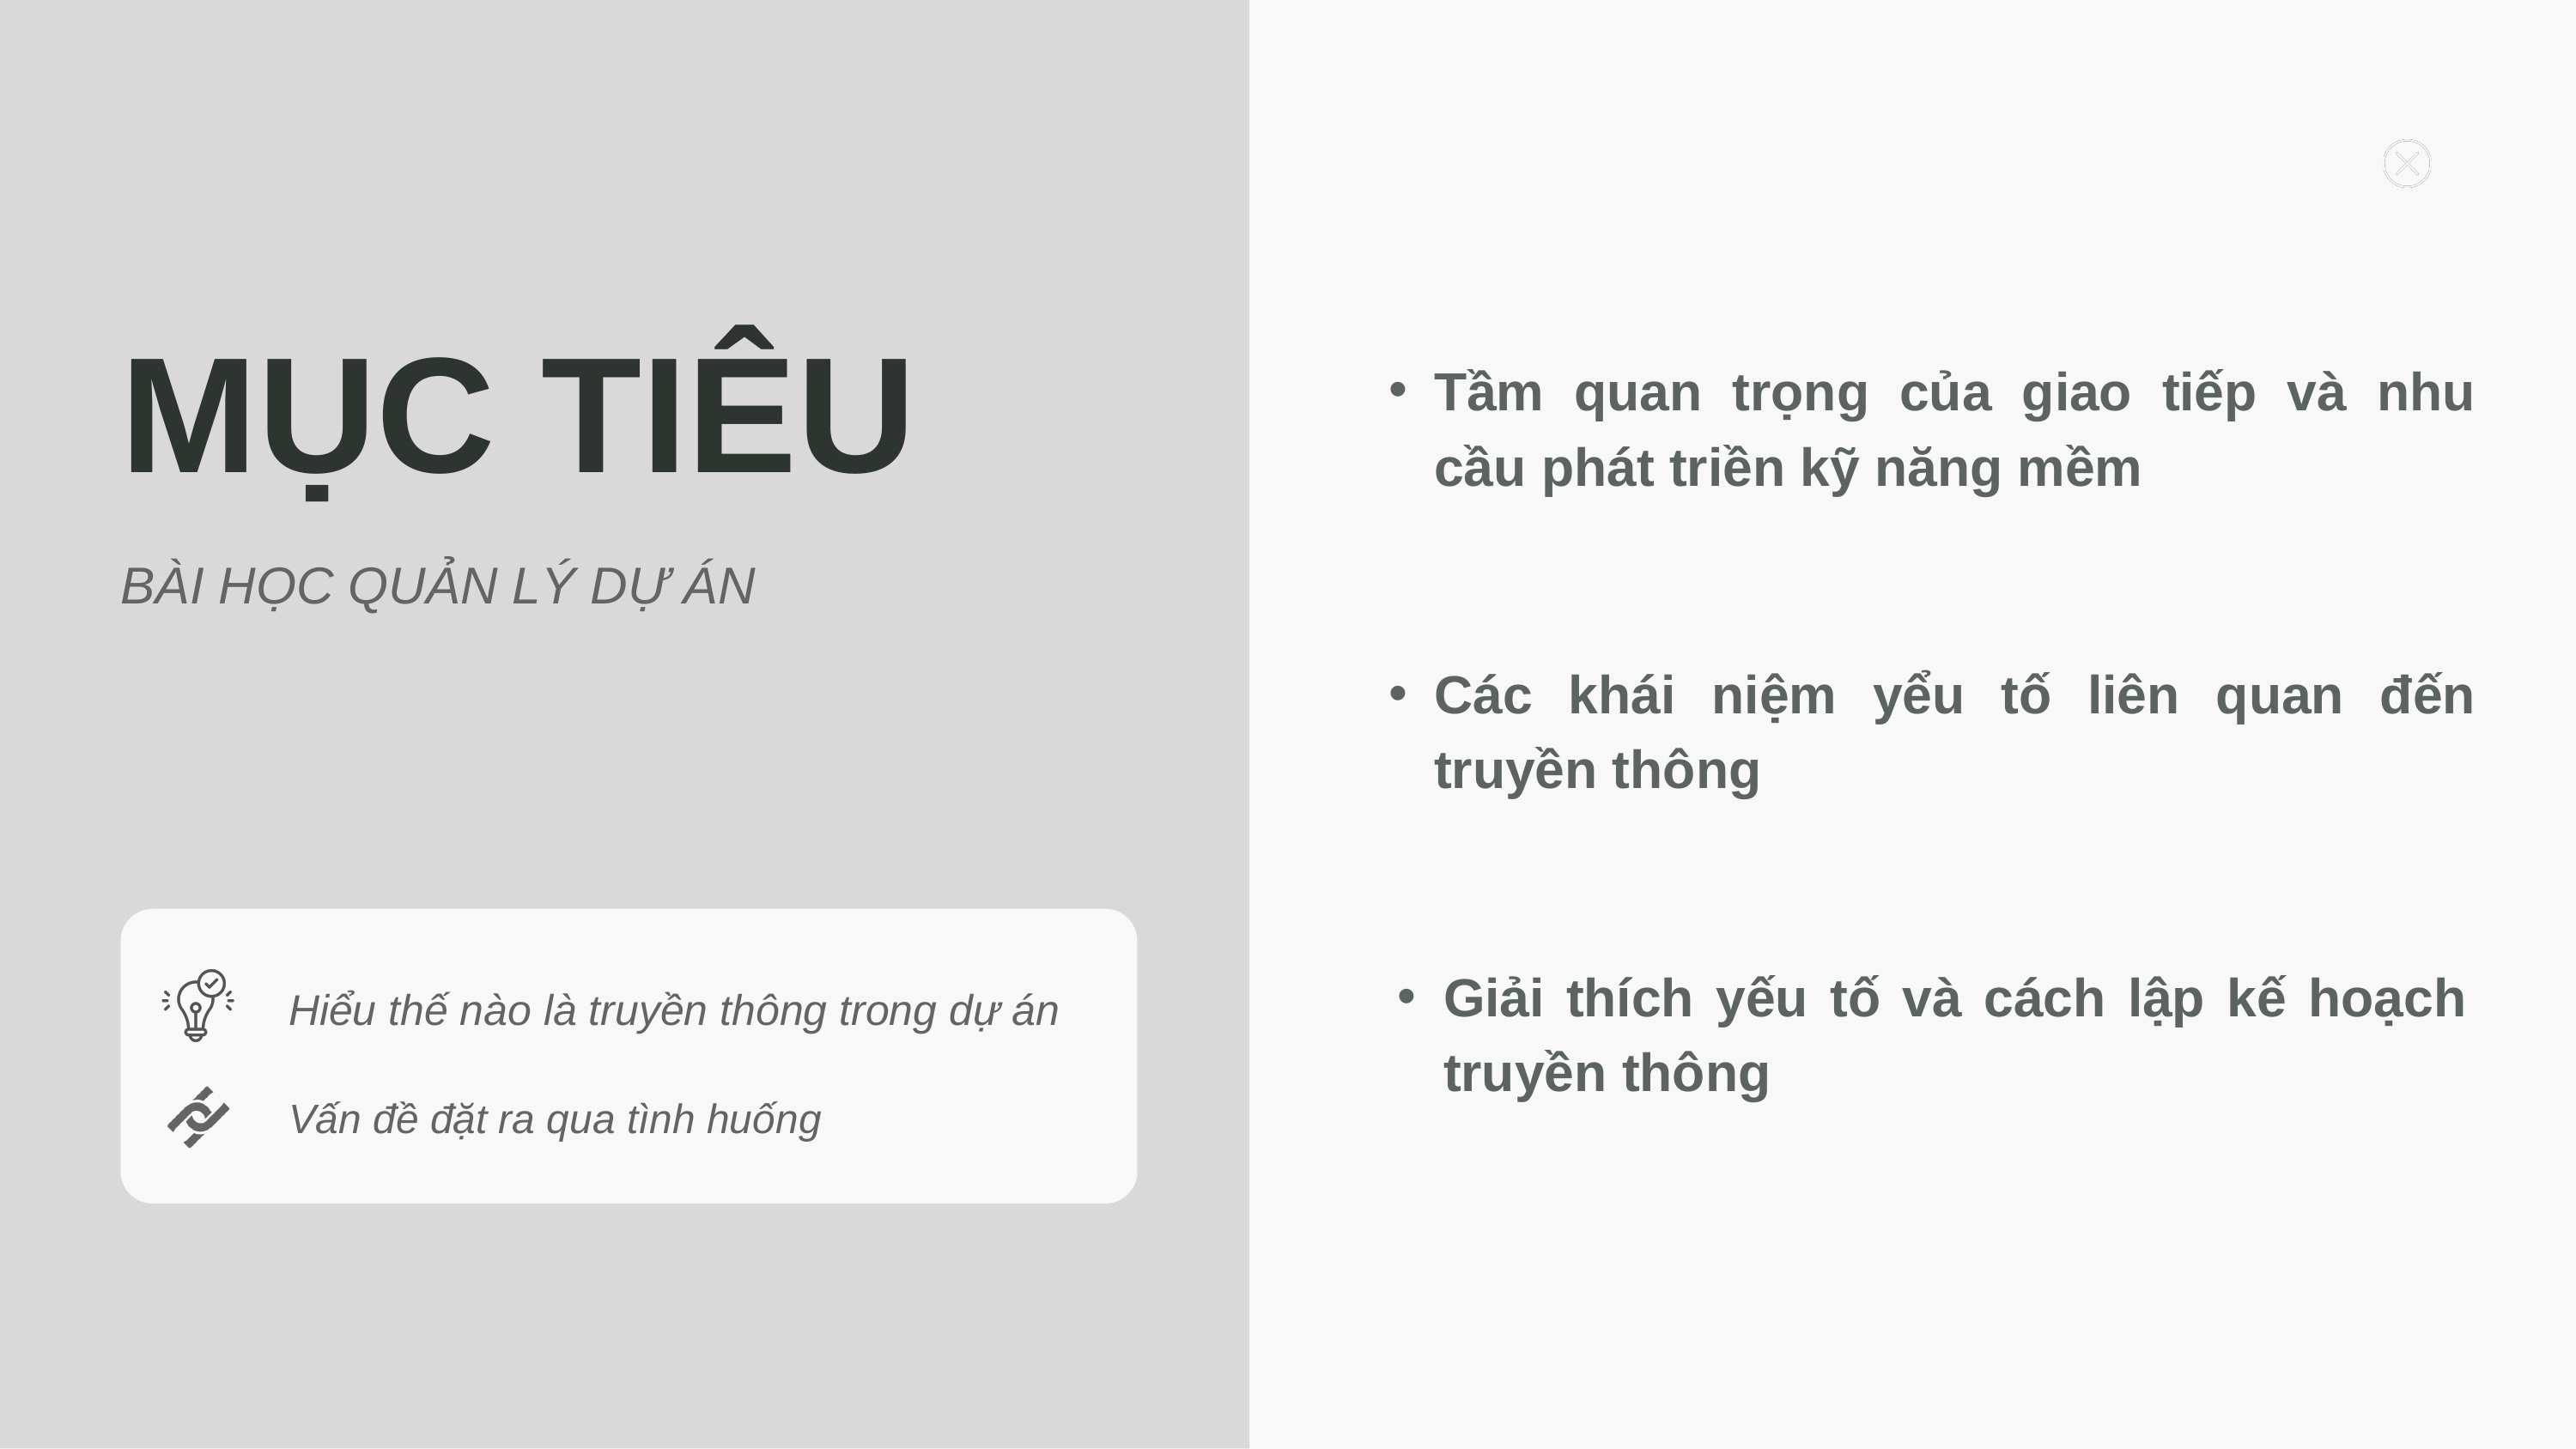

MỤC TIÊU
BÀI HỌC QUẢN LÝ DỰ ÁN
Tầm quan trọng của giao tiếp và nhu cầu phát triền kỹ năng mềm
Các khái niệm yểu tố liên quan đến truyền thông

Giải thích yếu tố và cách lập kế hoạch truyền thông
Hiểu thế nào là truyền thông trong dự án

Vấn đề đặt ra qua tình huống